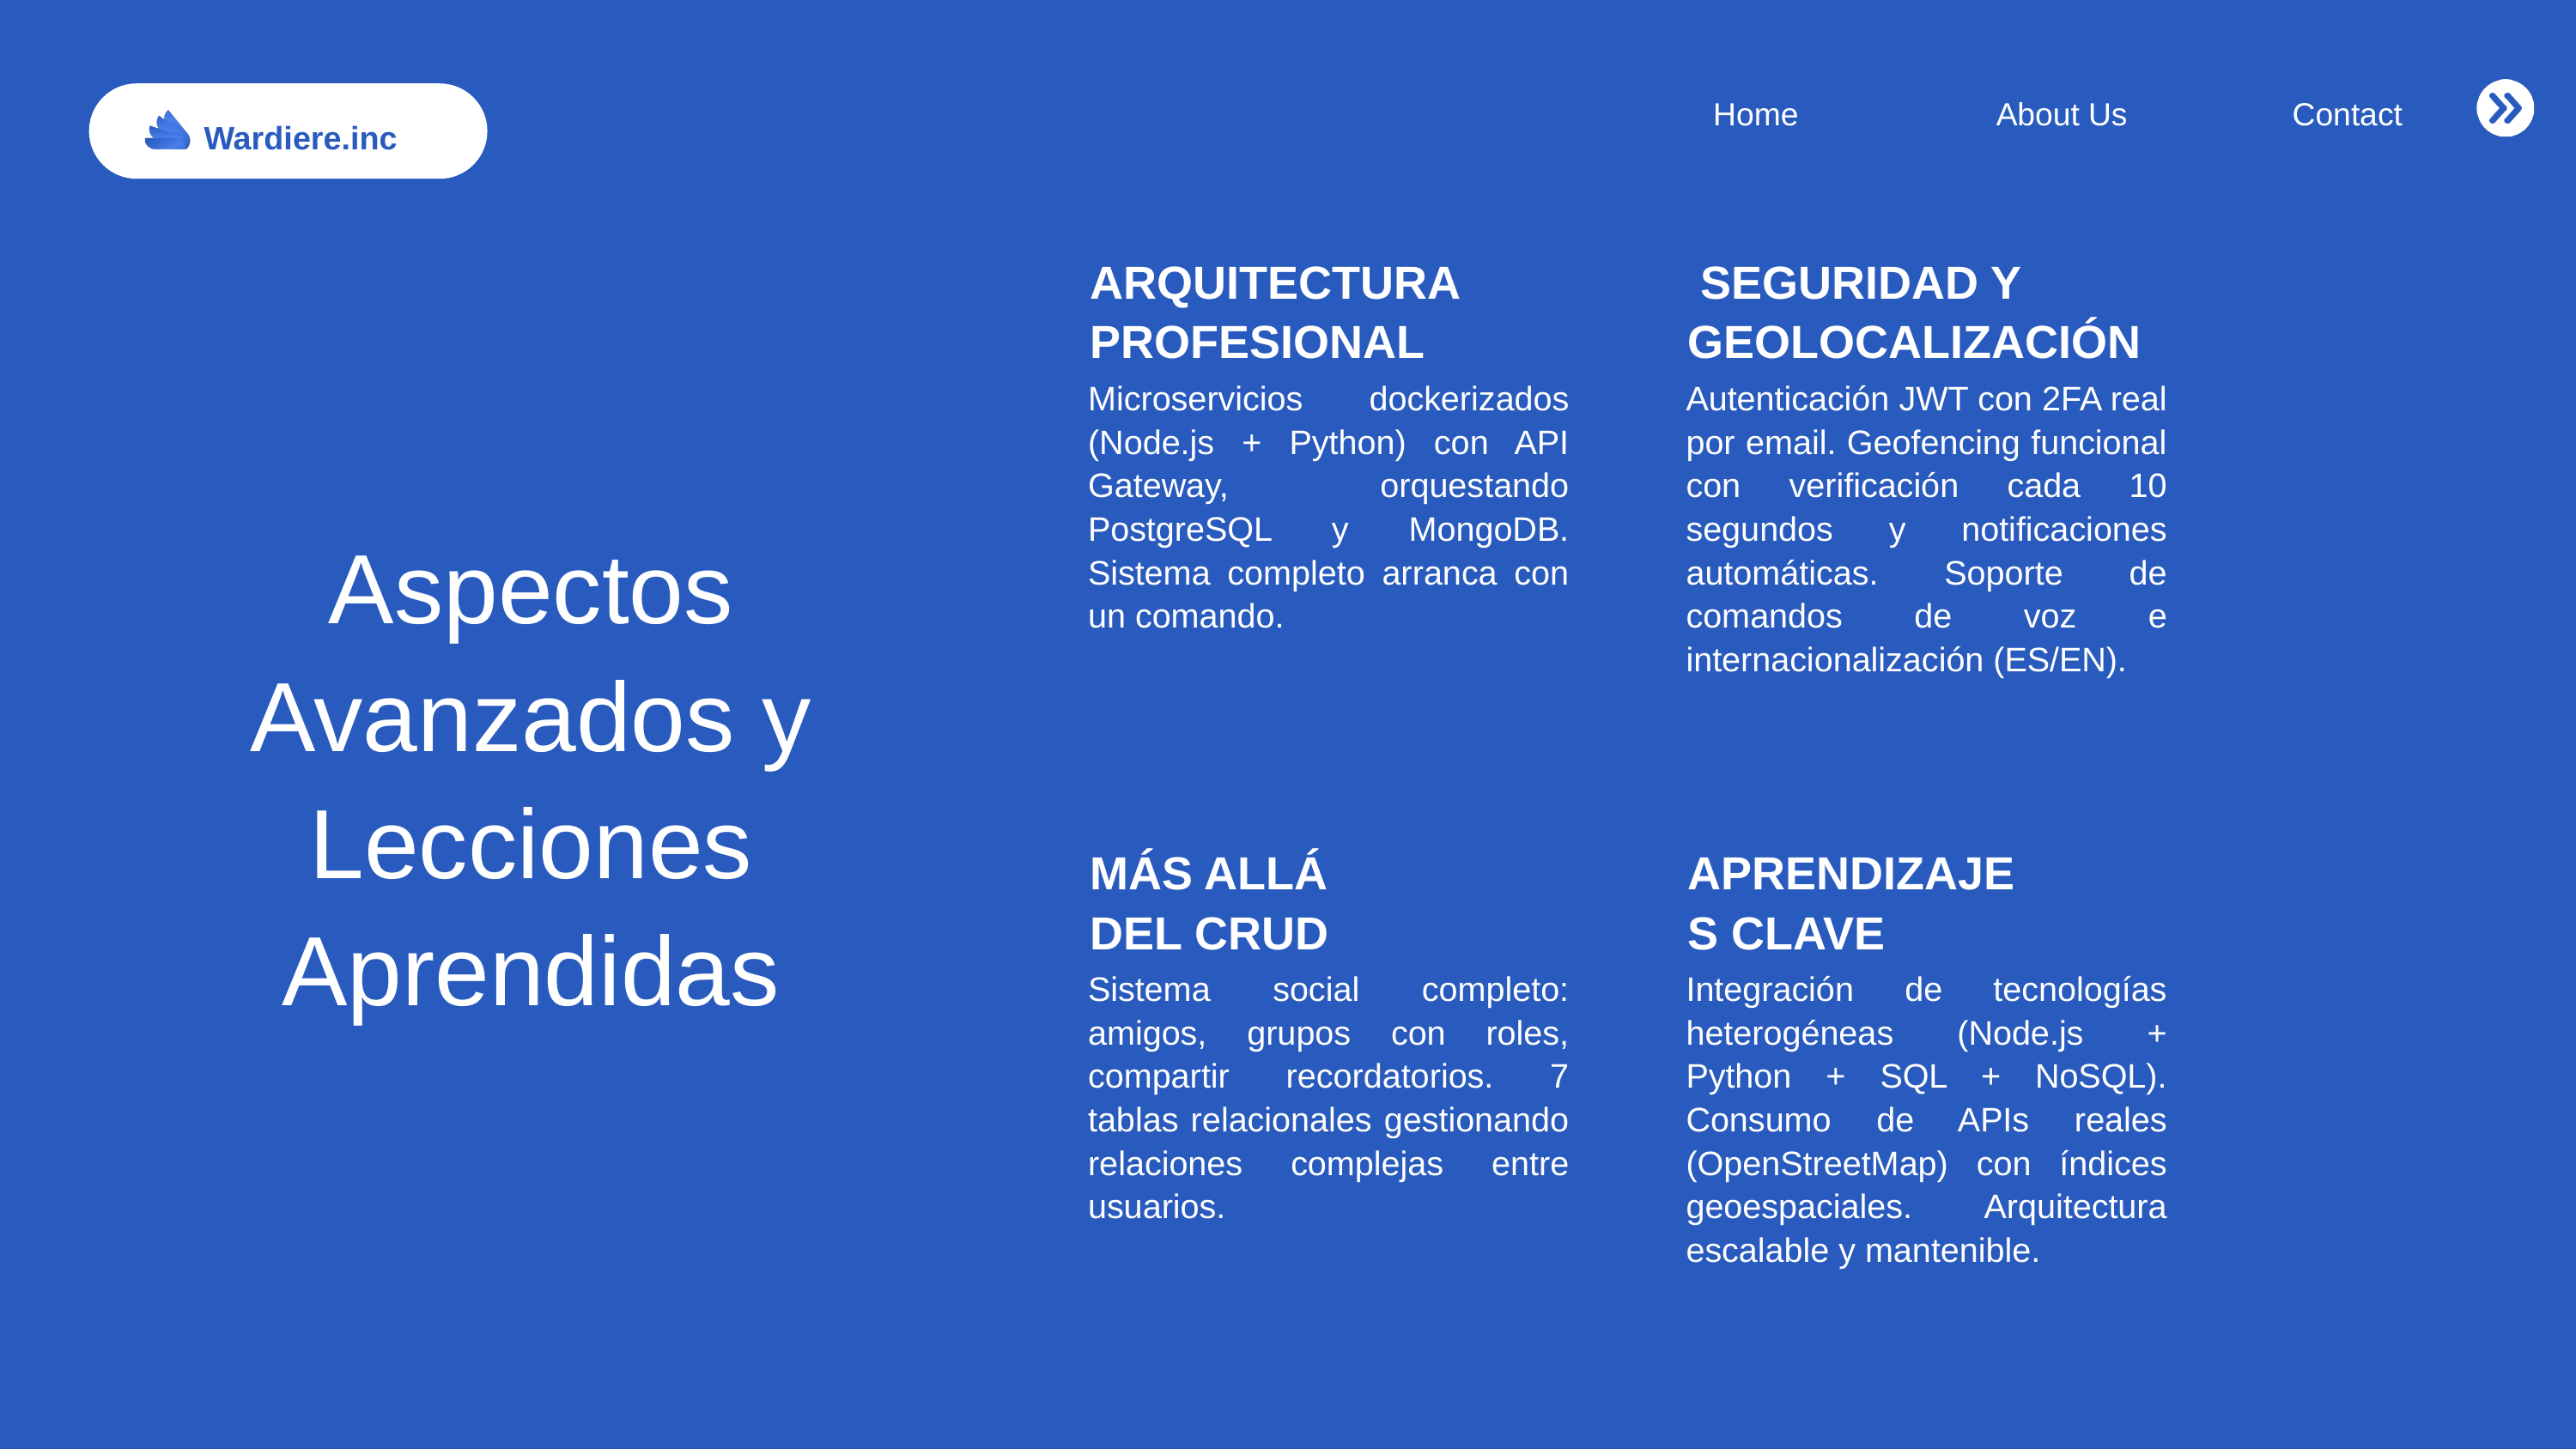

Home
About Us
Contact

Wardiere.inc
ARQUITECTURA PROFESIONAL
 SEGURIDAD Y GEOLOCALIZACIÓN
Microservicios dockerizados (Node.js + Python) con API Gateway, orquestando PostgreSQL y MongoDB. Sistema completo arranca con un comando.
Autenticación JWT con 2FA real por email. Geofencing funcional con verificación cada 10 segundos y notificaciones automáticas. Soporte de comandos de voz e internacionalización (ES/EN).
Aspectos Avanzados y Lecciones Aprendidas
MÁS ALLÁ DEL CRUD
APRENDIZAJES CLAVE
Sistema social completo: amigos, grupos con roles, compartir recordatorios. 7 tablas relacionales gestionando relaciones complejas entre usuarios.
Integración de tecnologías heterogéneas (Node.js + Python + SQL + NoSQL). Consumo de APIs reales (OpenStreetMap) con índices geoespaciales. Arquitectura escalable y mantenible.